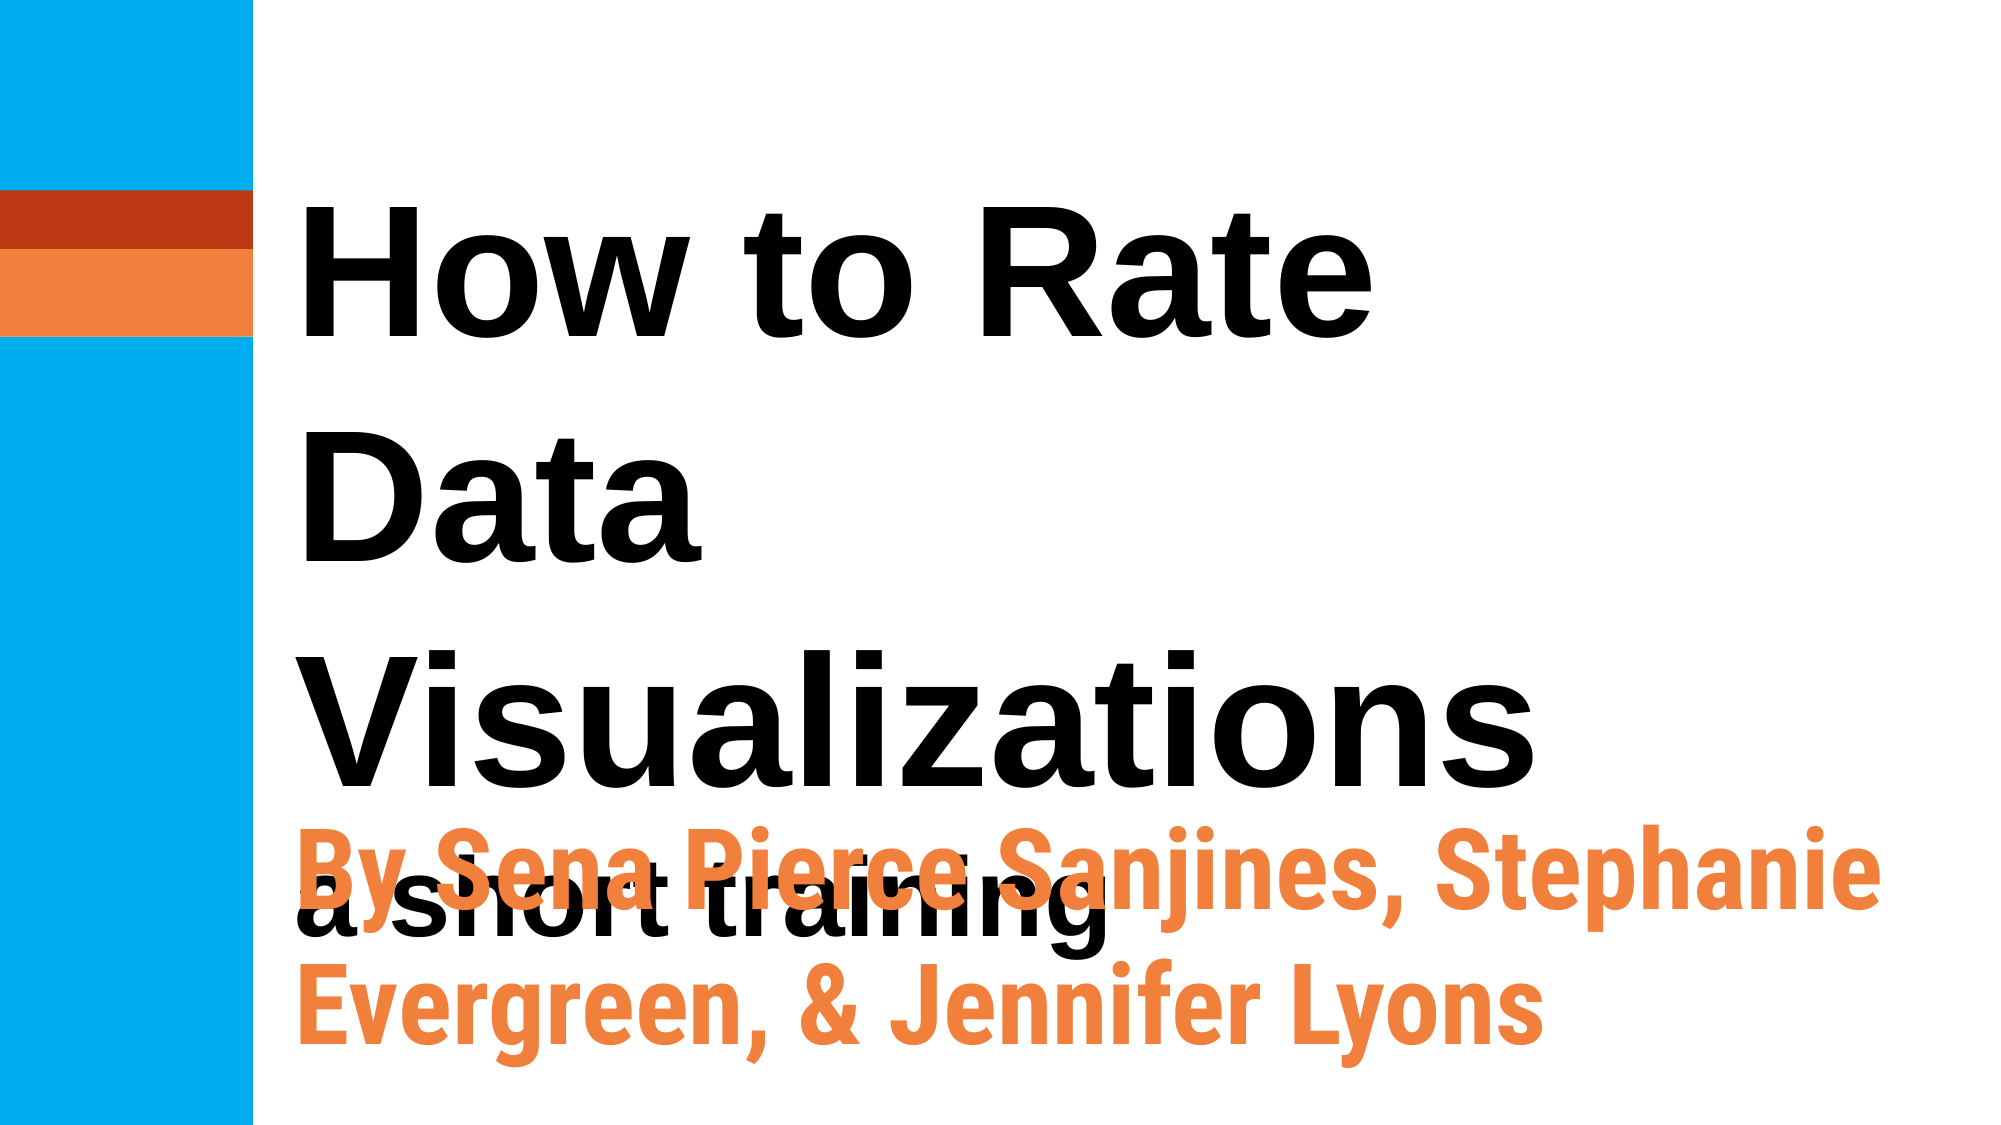

How to Rate
Data Visualizations
a short training
By Sena Pierce Sanjines, Stephanie Evergreen, & Jennifer Lyons